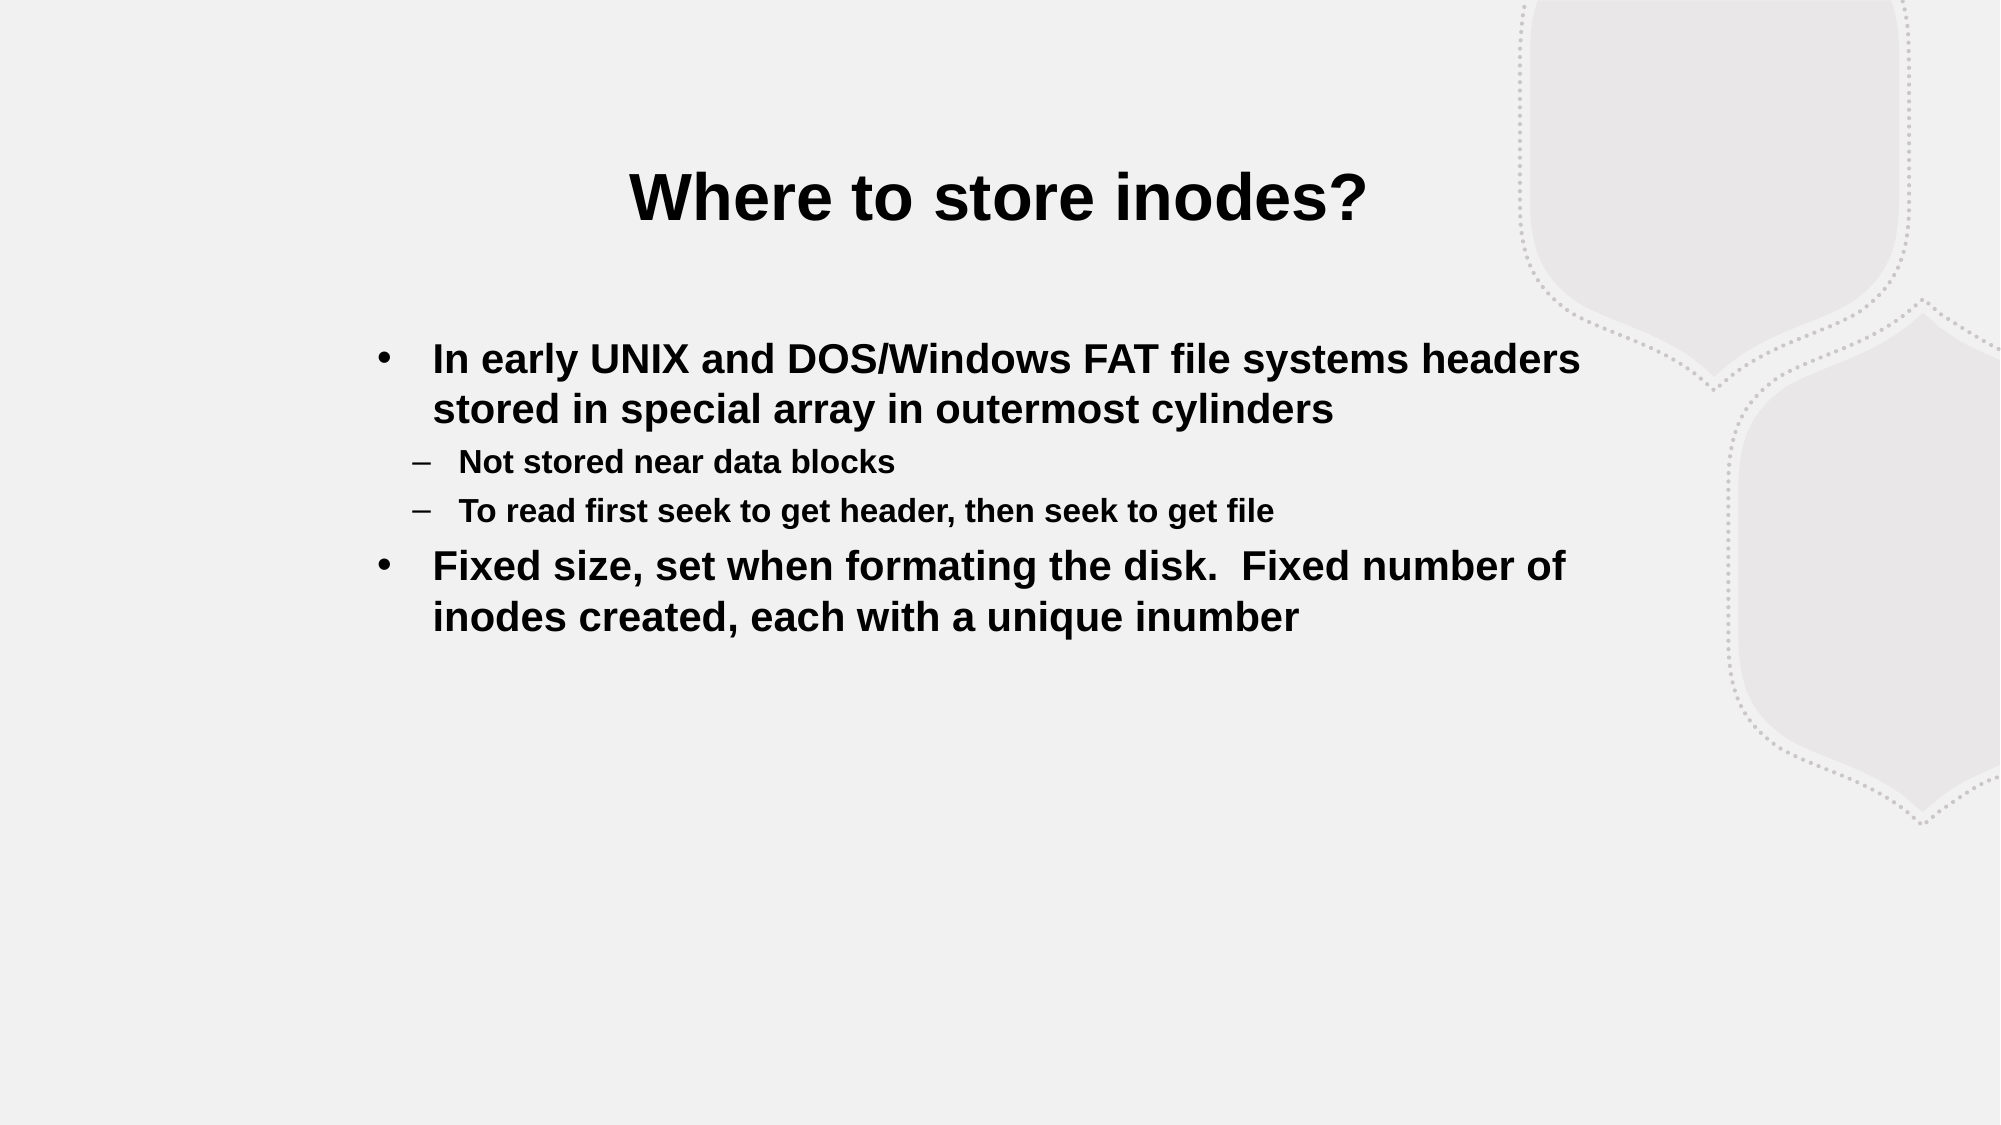

Where to store inodes?
In early UNIX and DOS/Windows FAT file systems headers stored in special array in outermost cylinders
Not stored near data blocks
To read first seek to get header, then seek to get file
Fixed size, set when formating the disk.  Fixed number of inodes created, each with a unique inumber